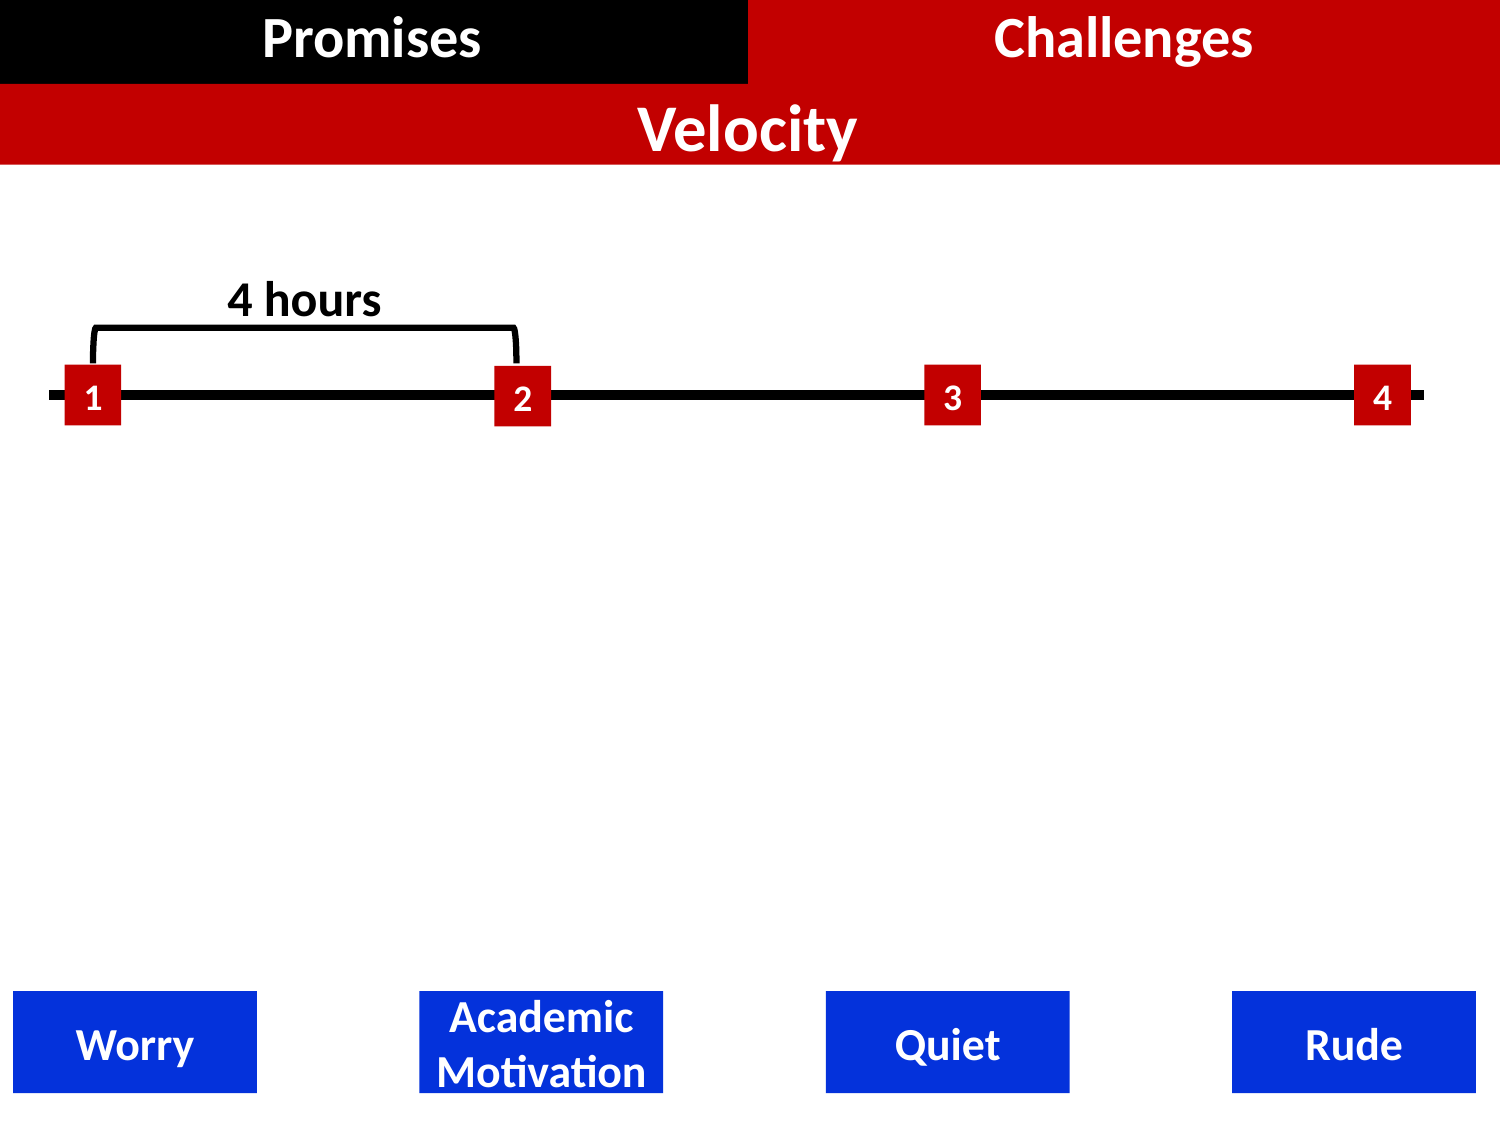

| Promises | Challenges |
| --- | --- |
Velocity

4 hours
1
3
4
2
Worry
Academic Motivation
Quiet
Rude